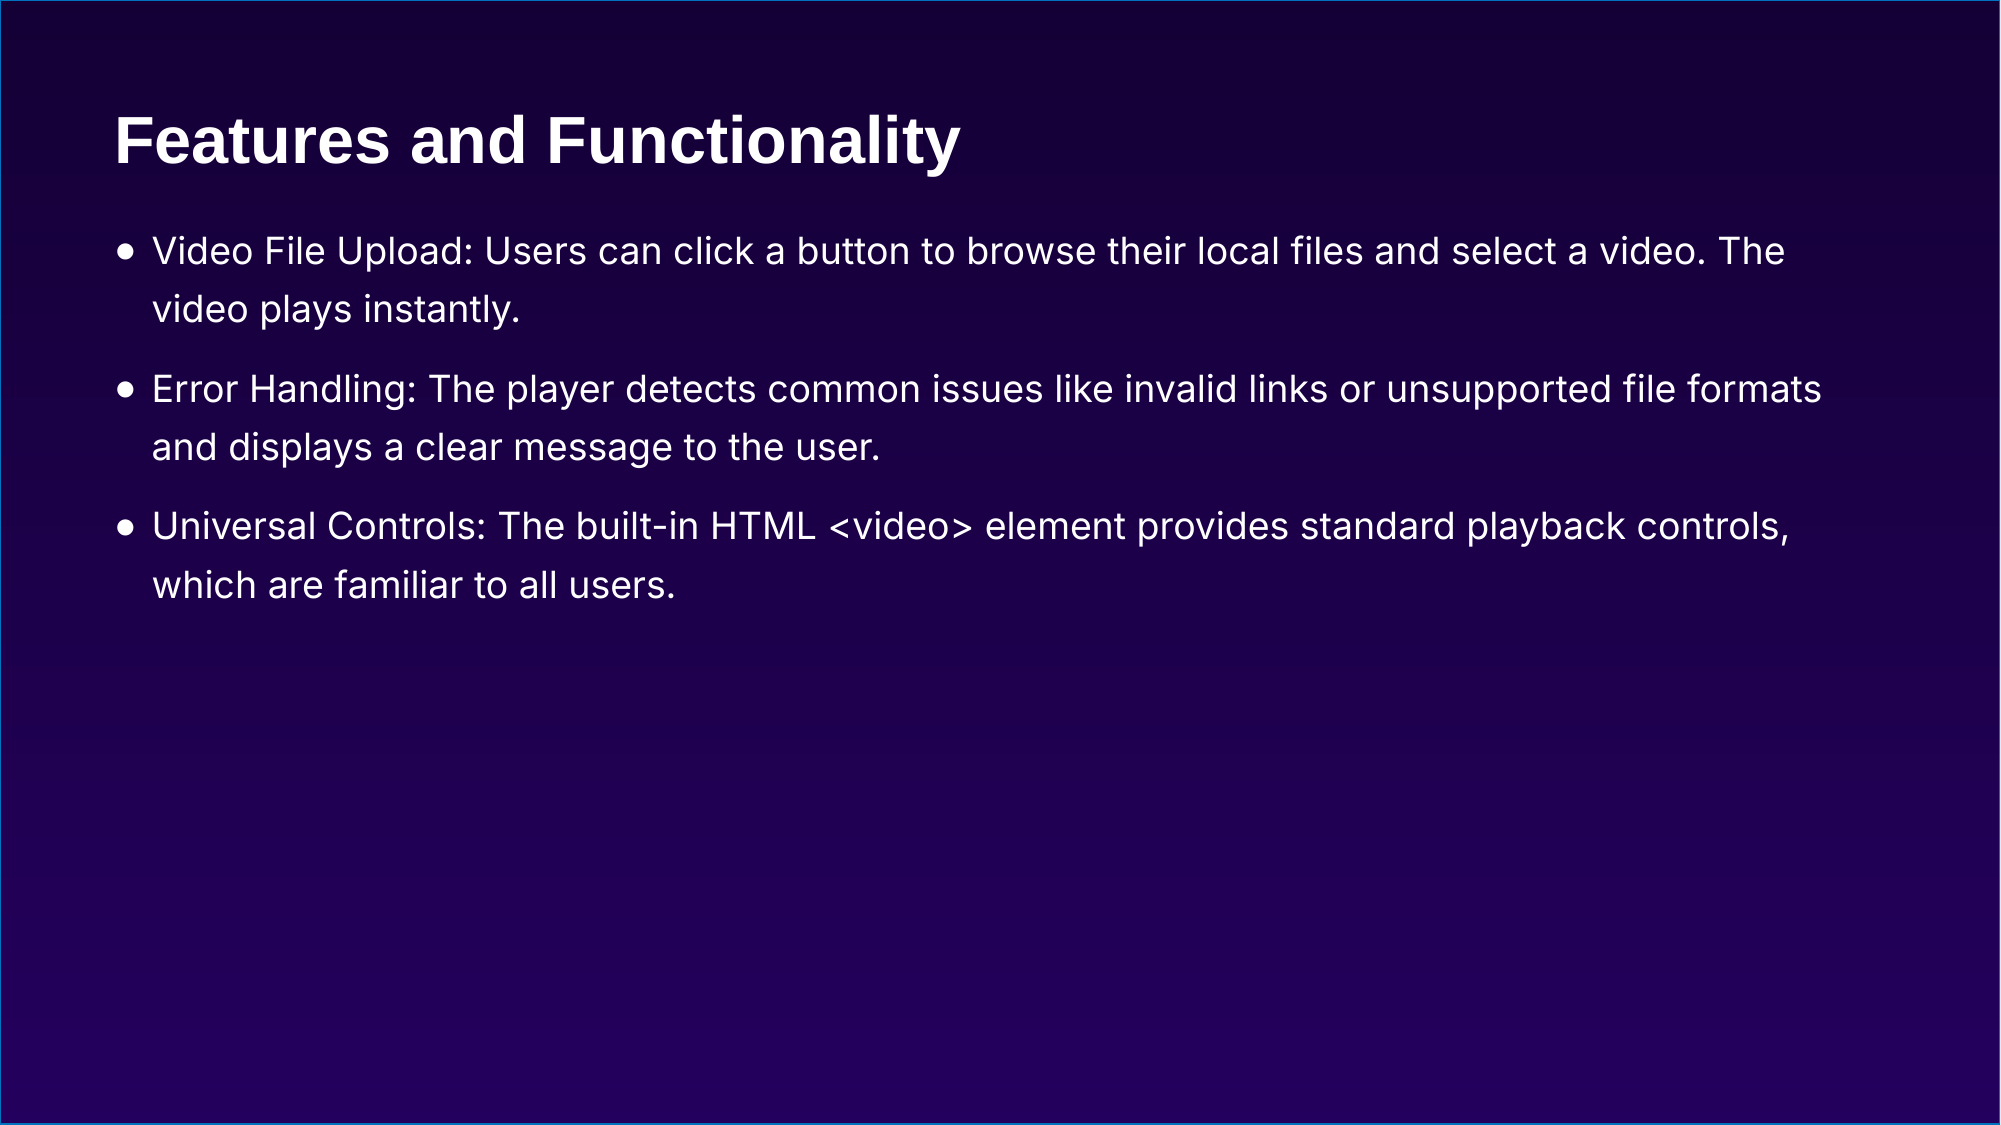

# Features and Functionality
Video File Upload: Users can click a button to browse their local files and select a video. The video plays instantly.
Error Handling: The player detects common issues like invalid links or unsupported file formats and displays a clear message to the user.
Universal Controls: The built-in HTML <video> element provides standard playback controls, which are familiar to all users.